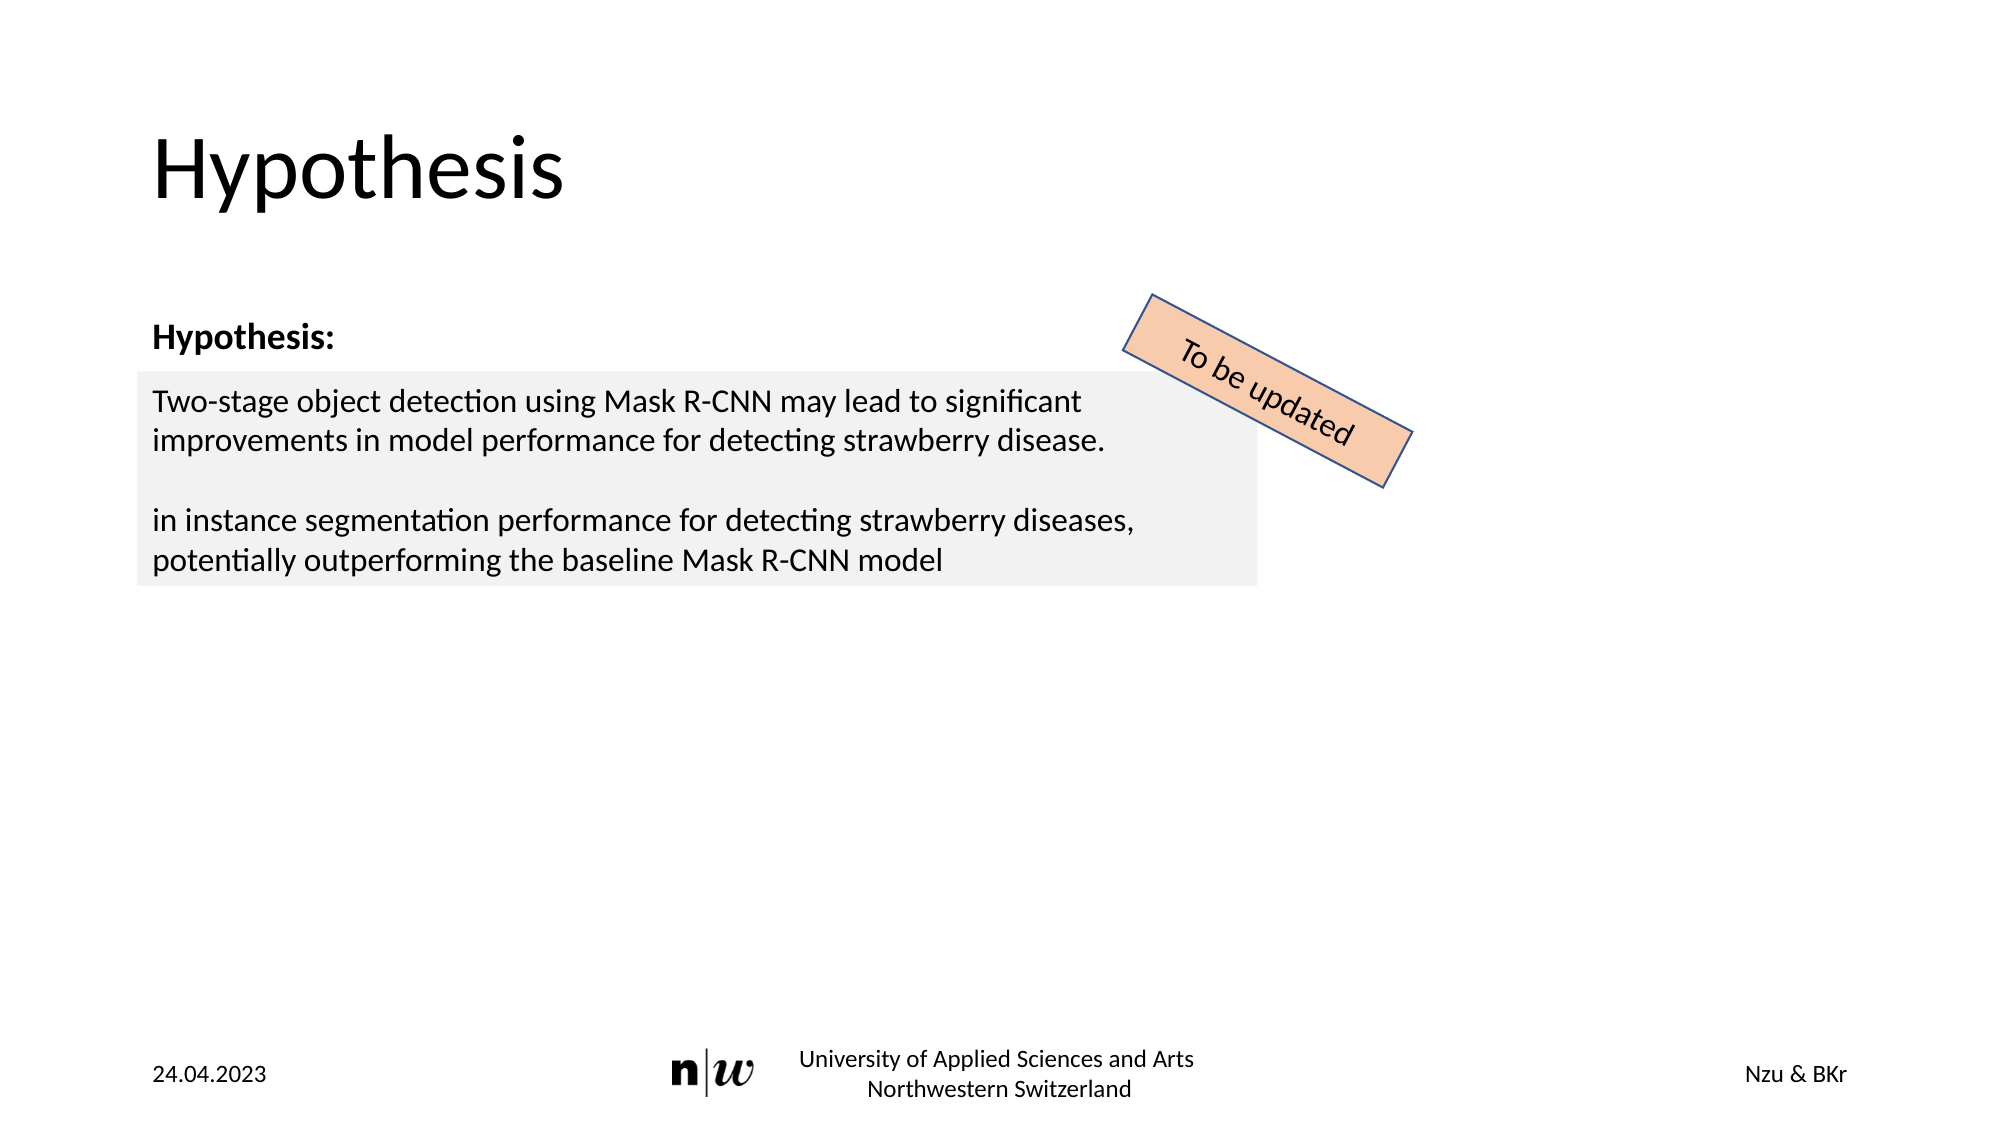

# Hypothesis
Hypothesis:
Two-stage object detection using Mask R-CNN may lead to significant improvements in model performance for detecting strawberry disease.

in instance segmentation performance for detecting strawberry diseases, potentially outperforming the baseline Mask R-CNN model
To be updated
24.04.2023
University of Applied Sciences and Arts
Northwestern Switzerland
Nzu & BKr